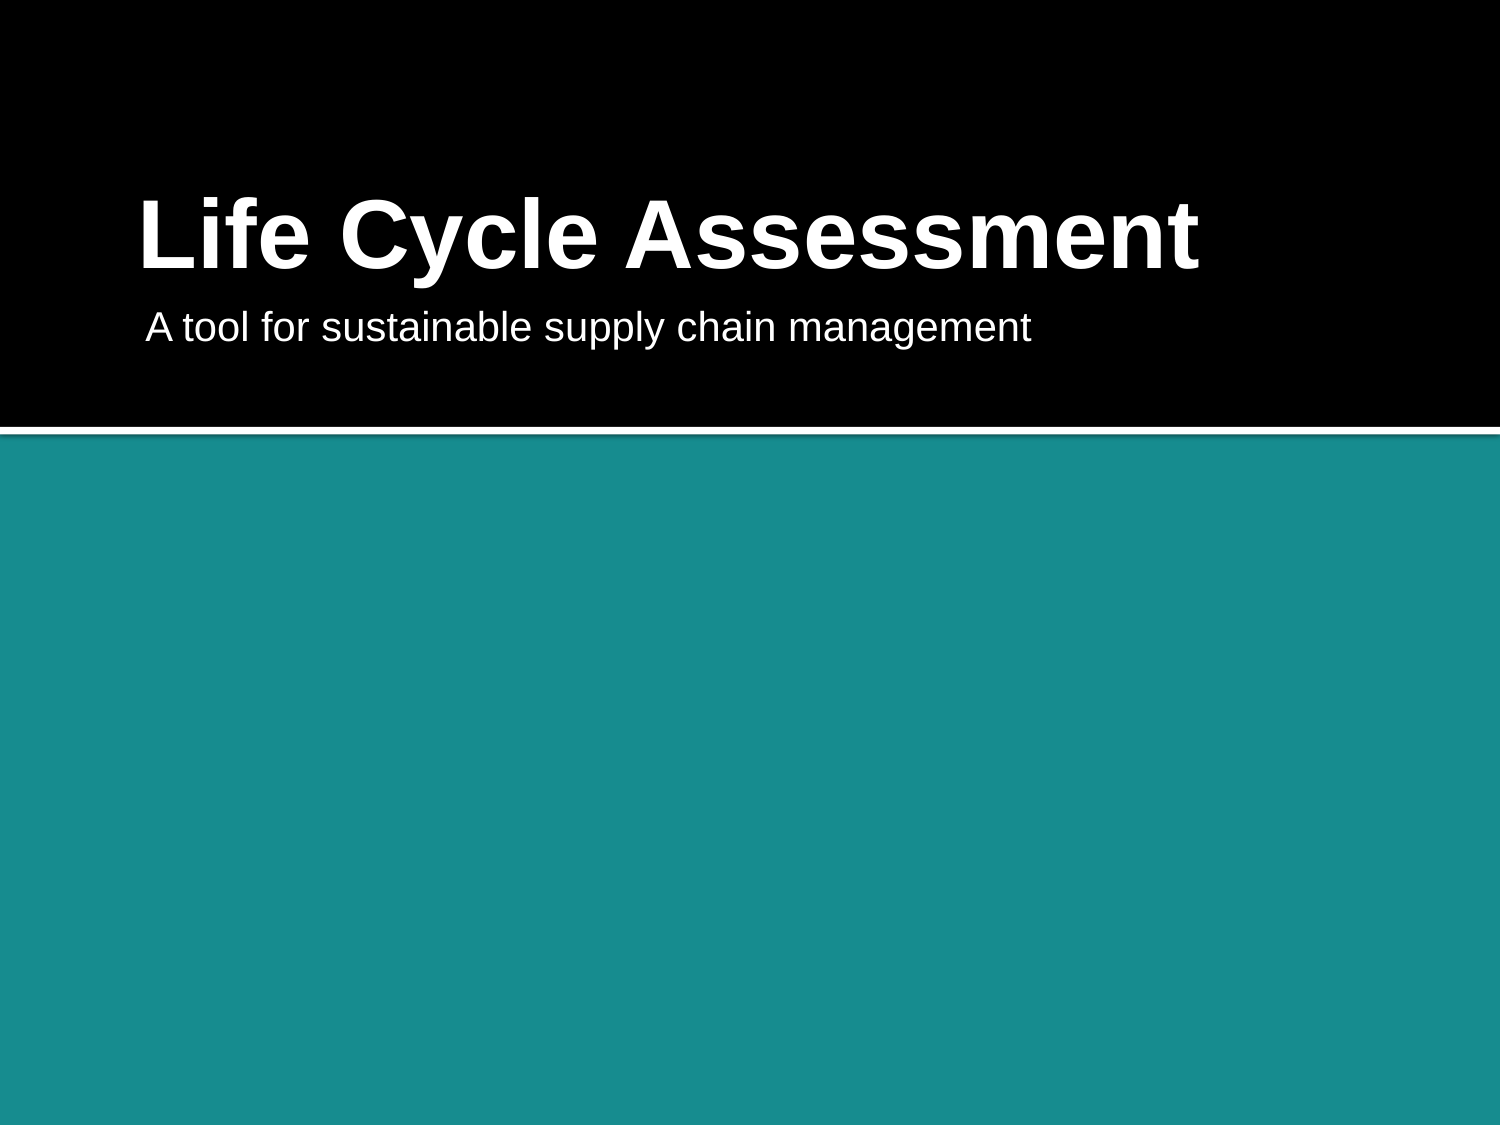

# Life Cycle Assessment
A tool for sustainable supply chain management